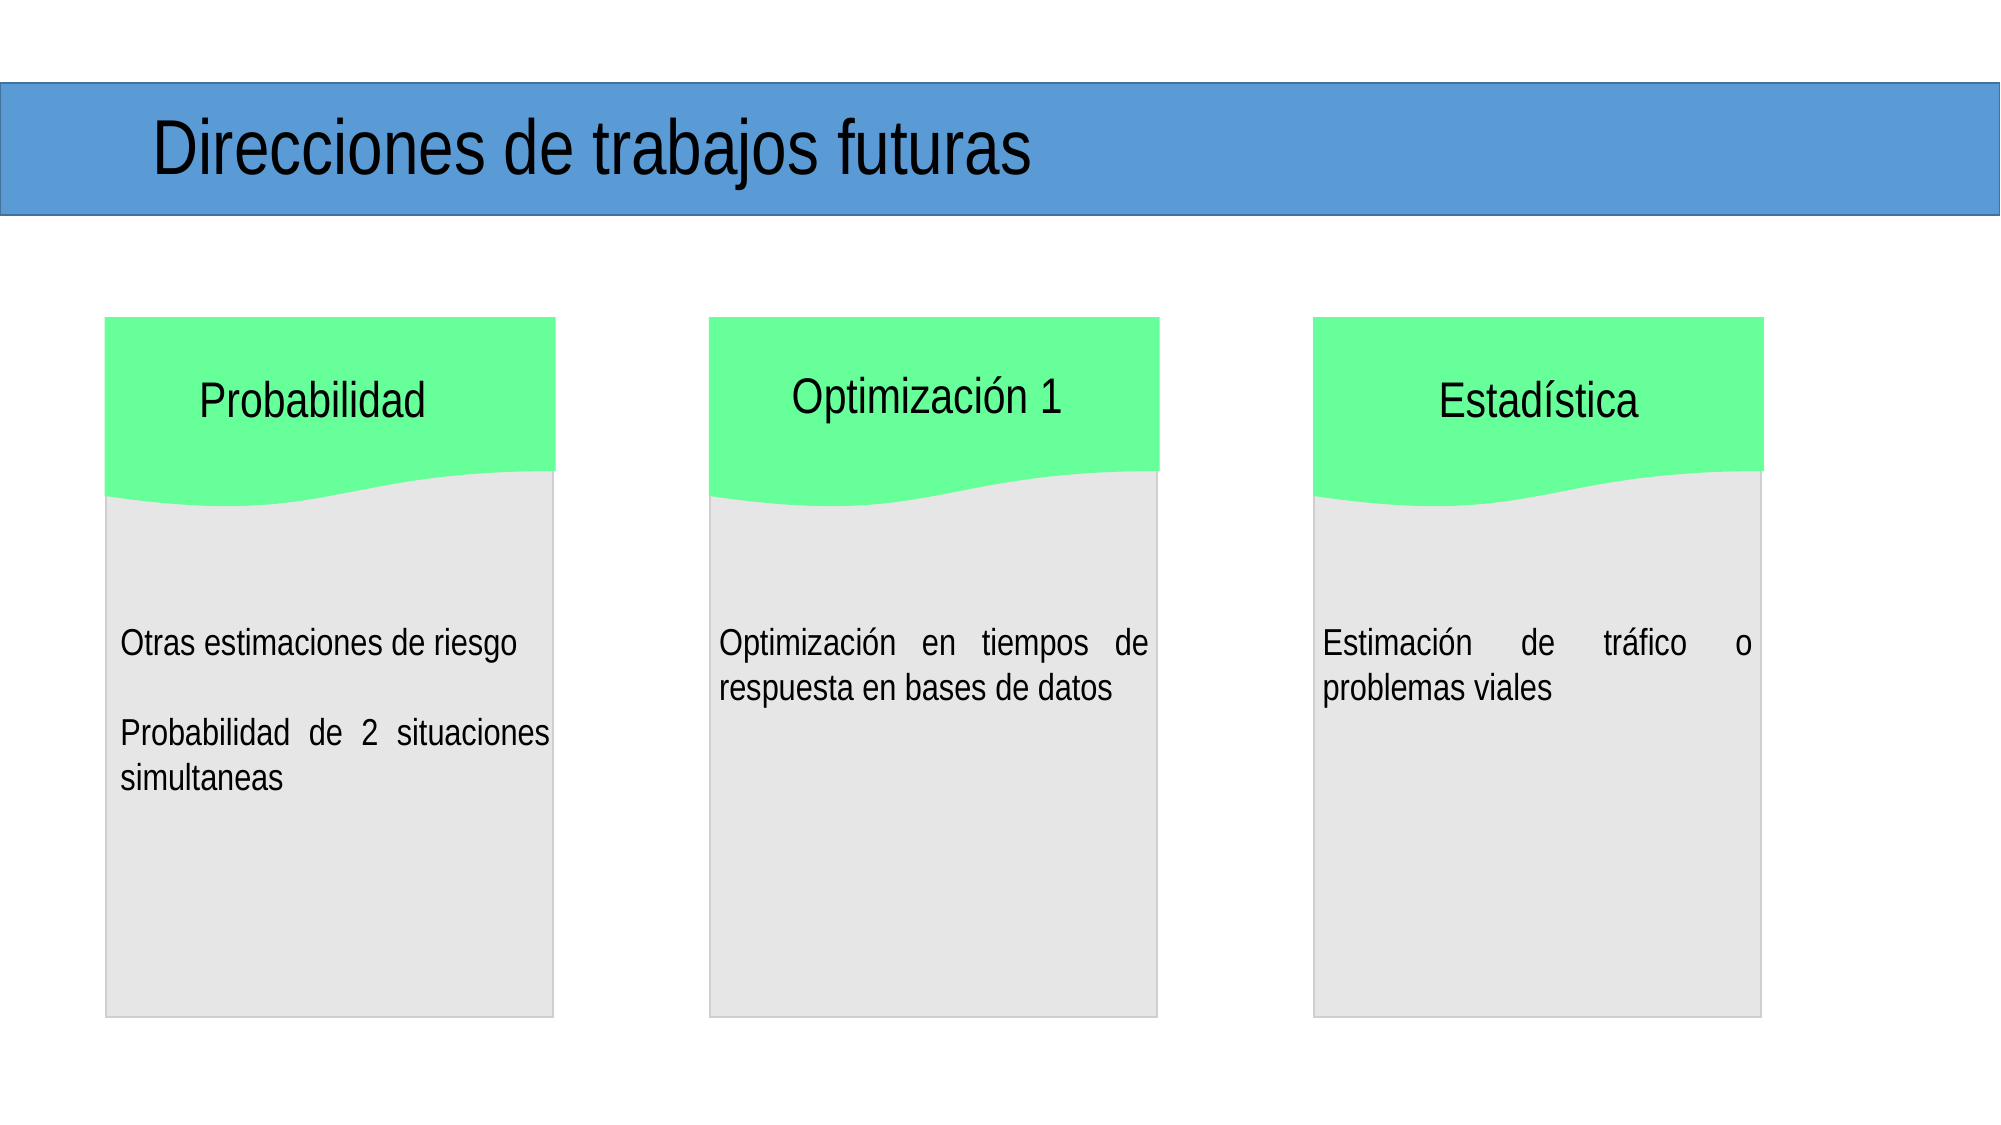

# Direcciones de trabajos futuras

Optimización 1
Probabilidad
Estadística
Estimación de tráfico o problemas viales
Otras estimaciones de riesgo

Probabilidad de 2 situaciones simultaneas
Optimización en tiempos de respuesta en bases de datos